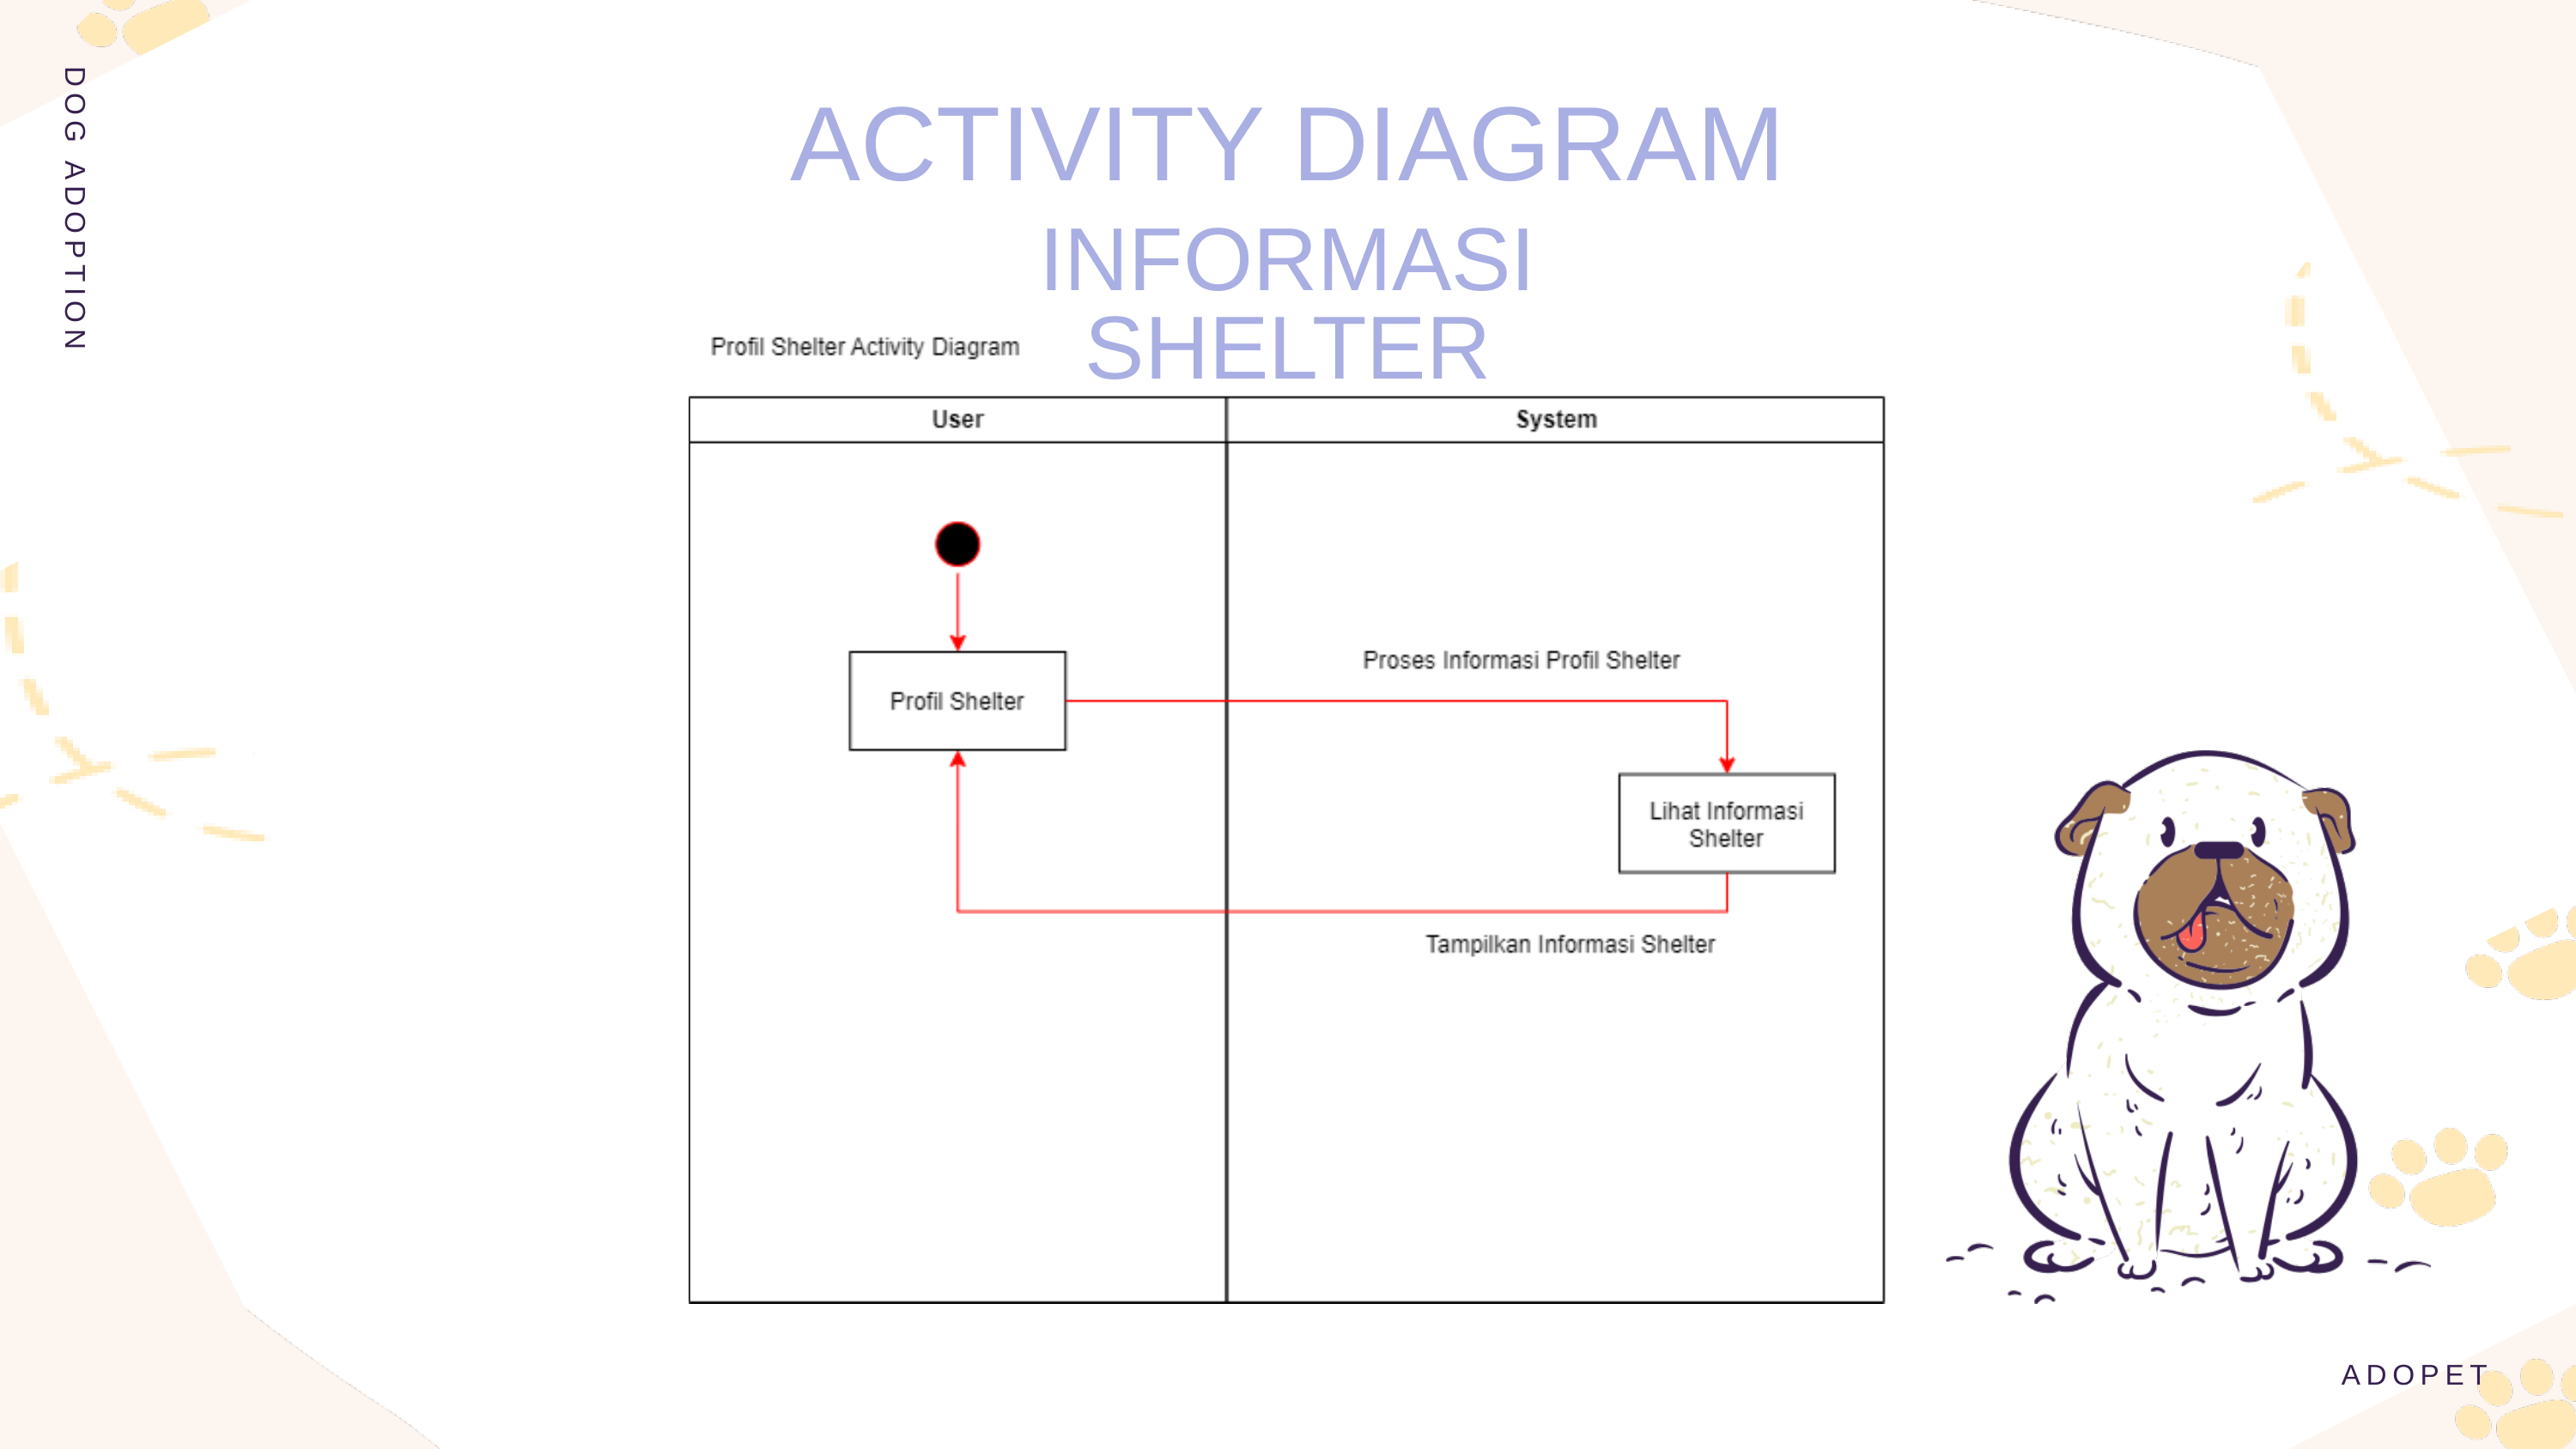

ACTIVITY DIAGRAM
INFORMASI SHELTER

DOG ADOPTION

ADOPET